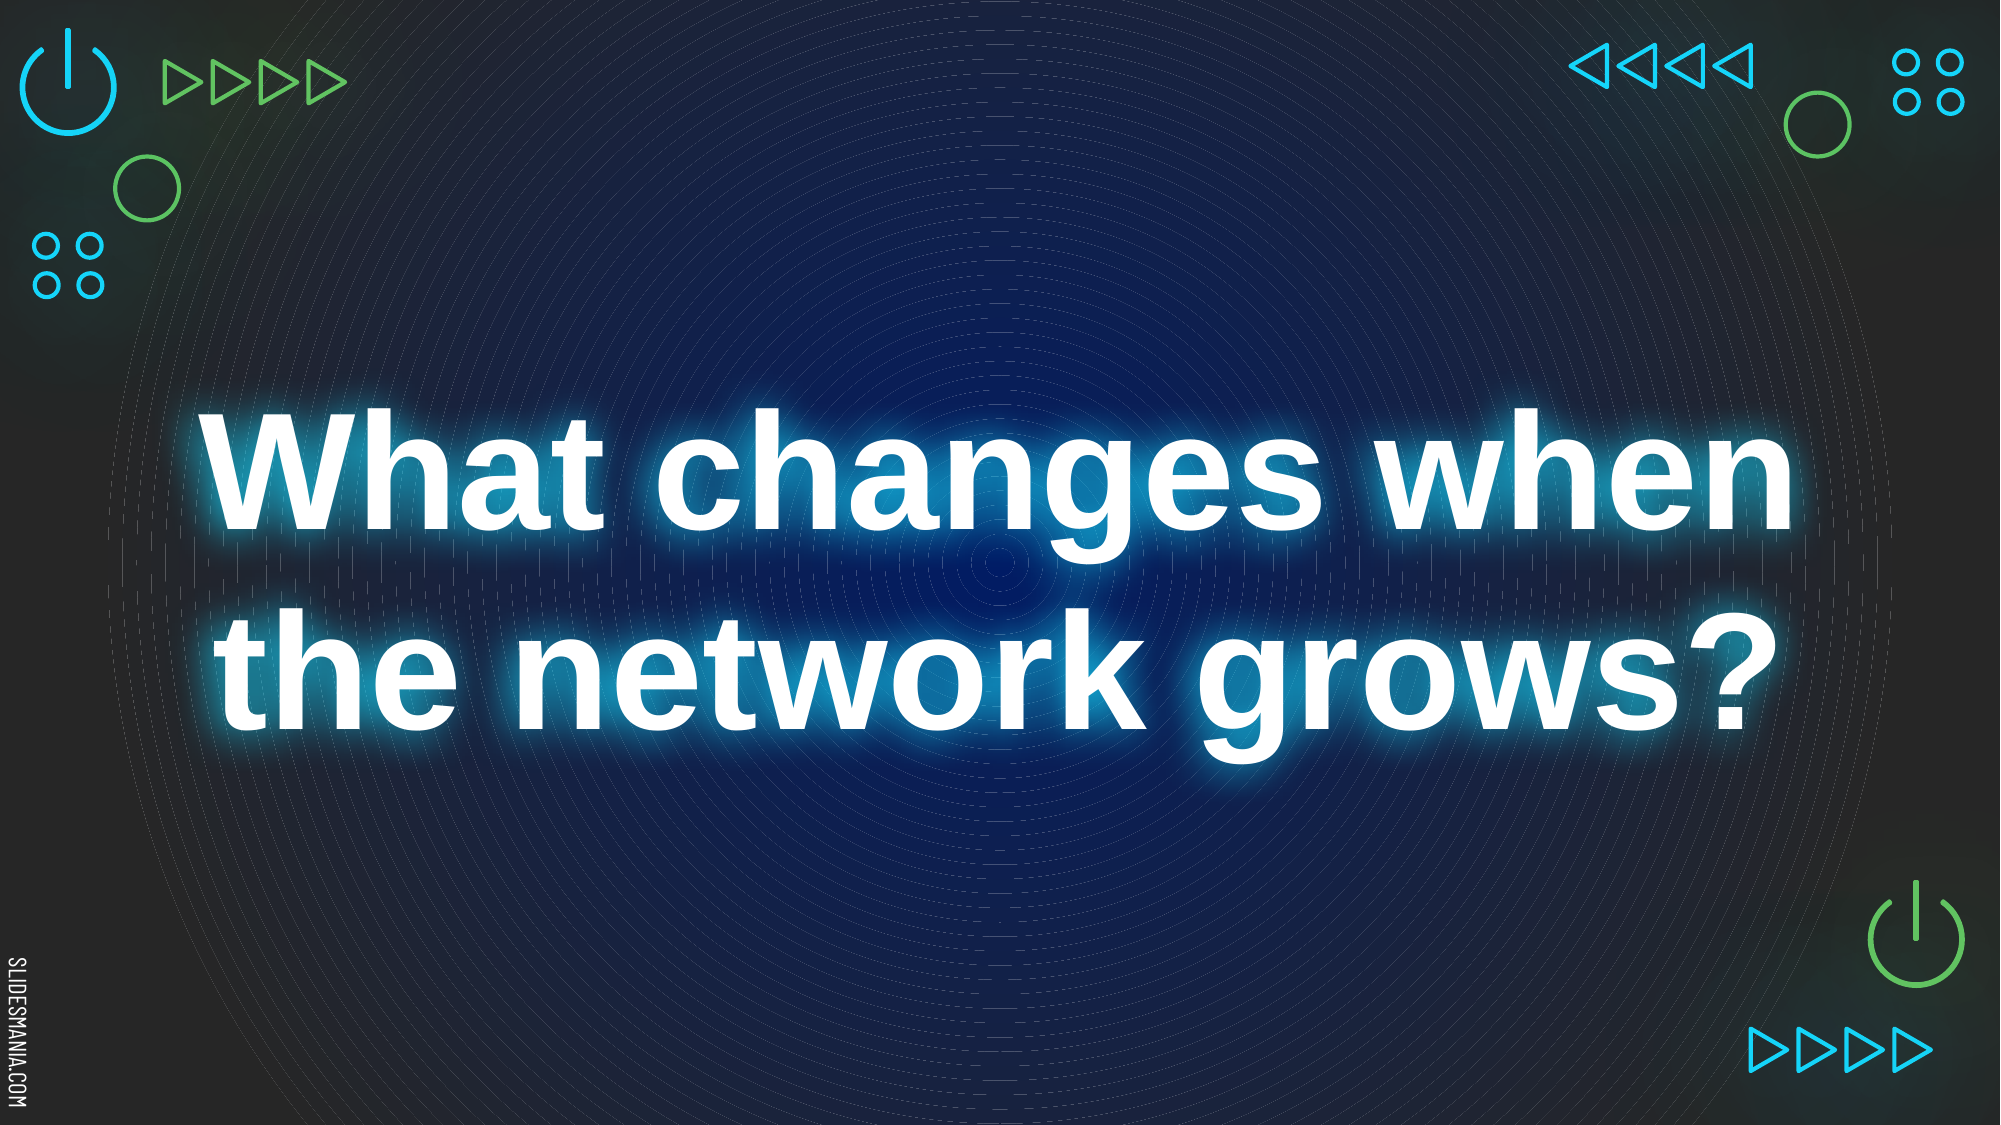

# What changes when the network grows?